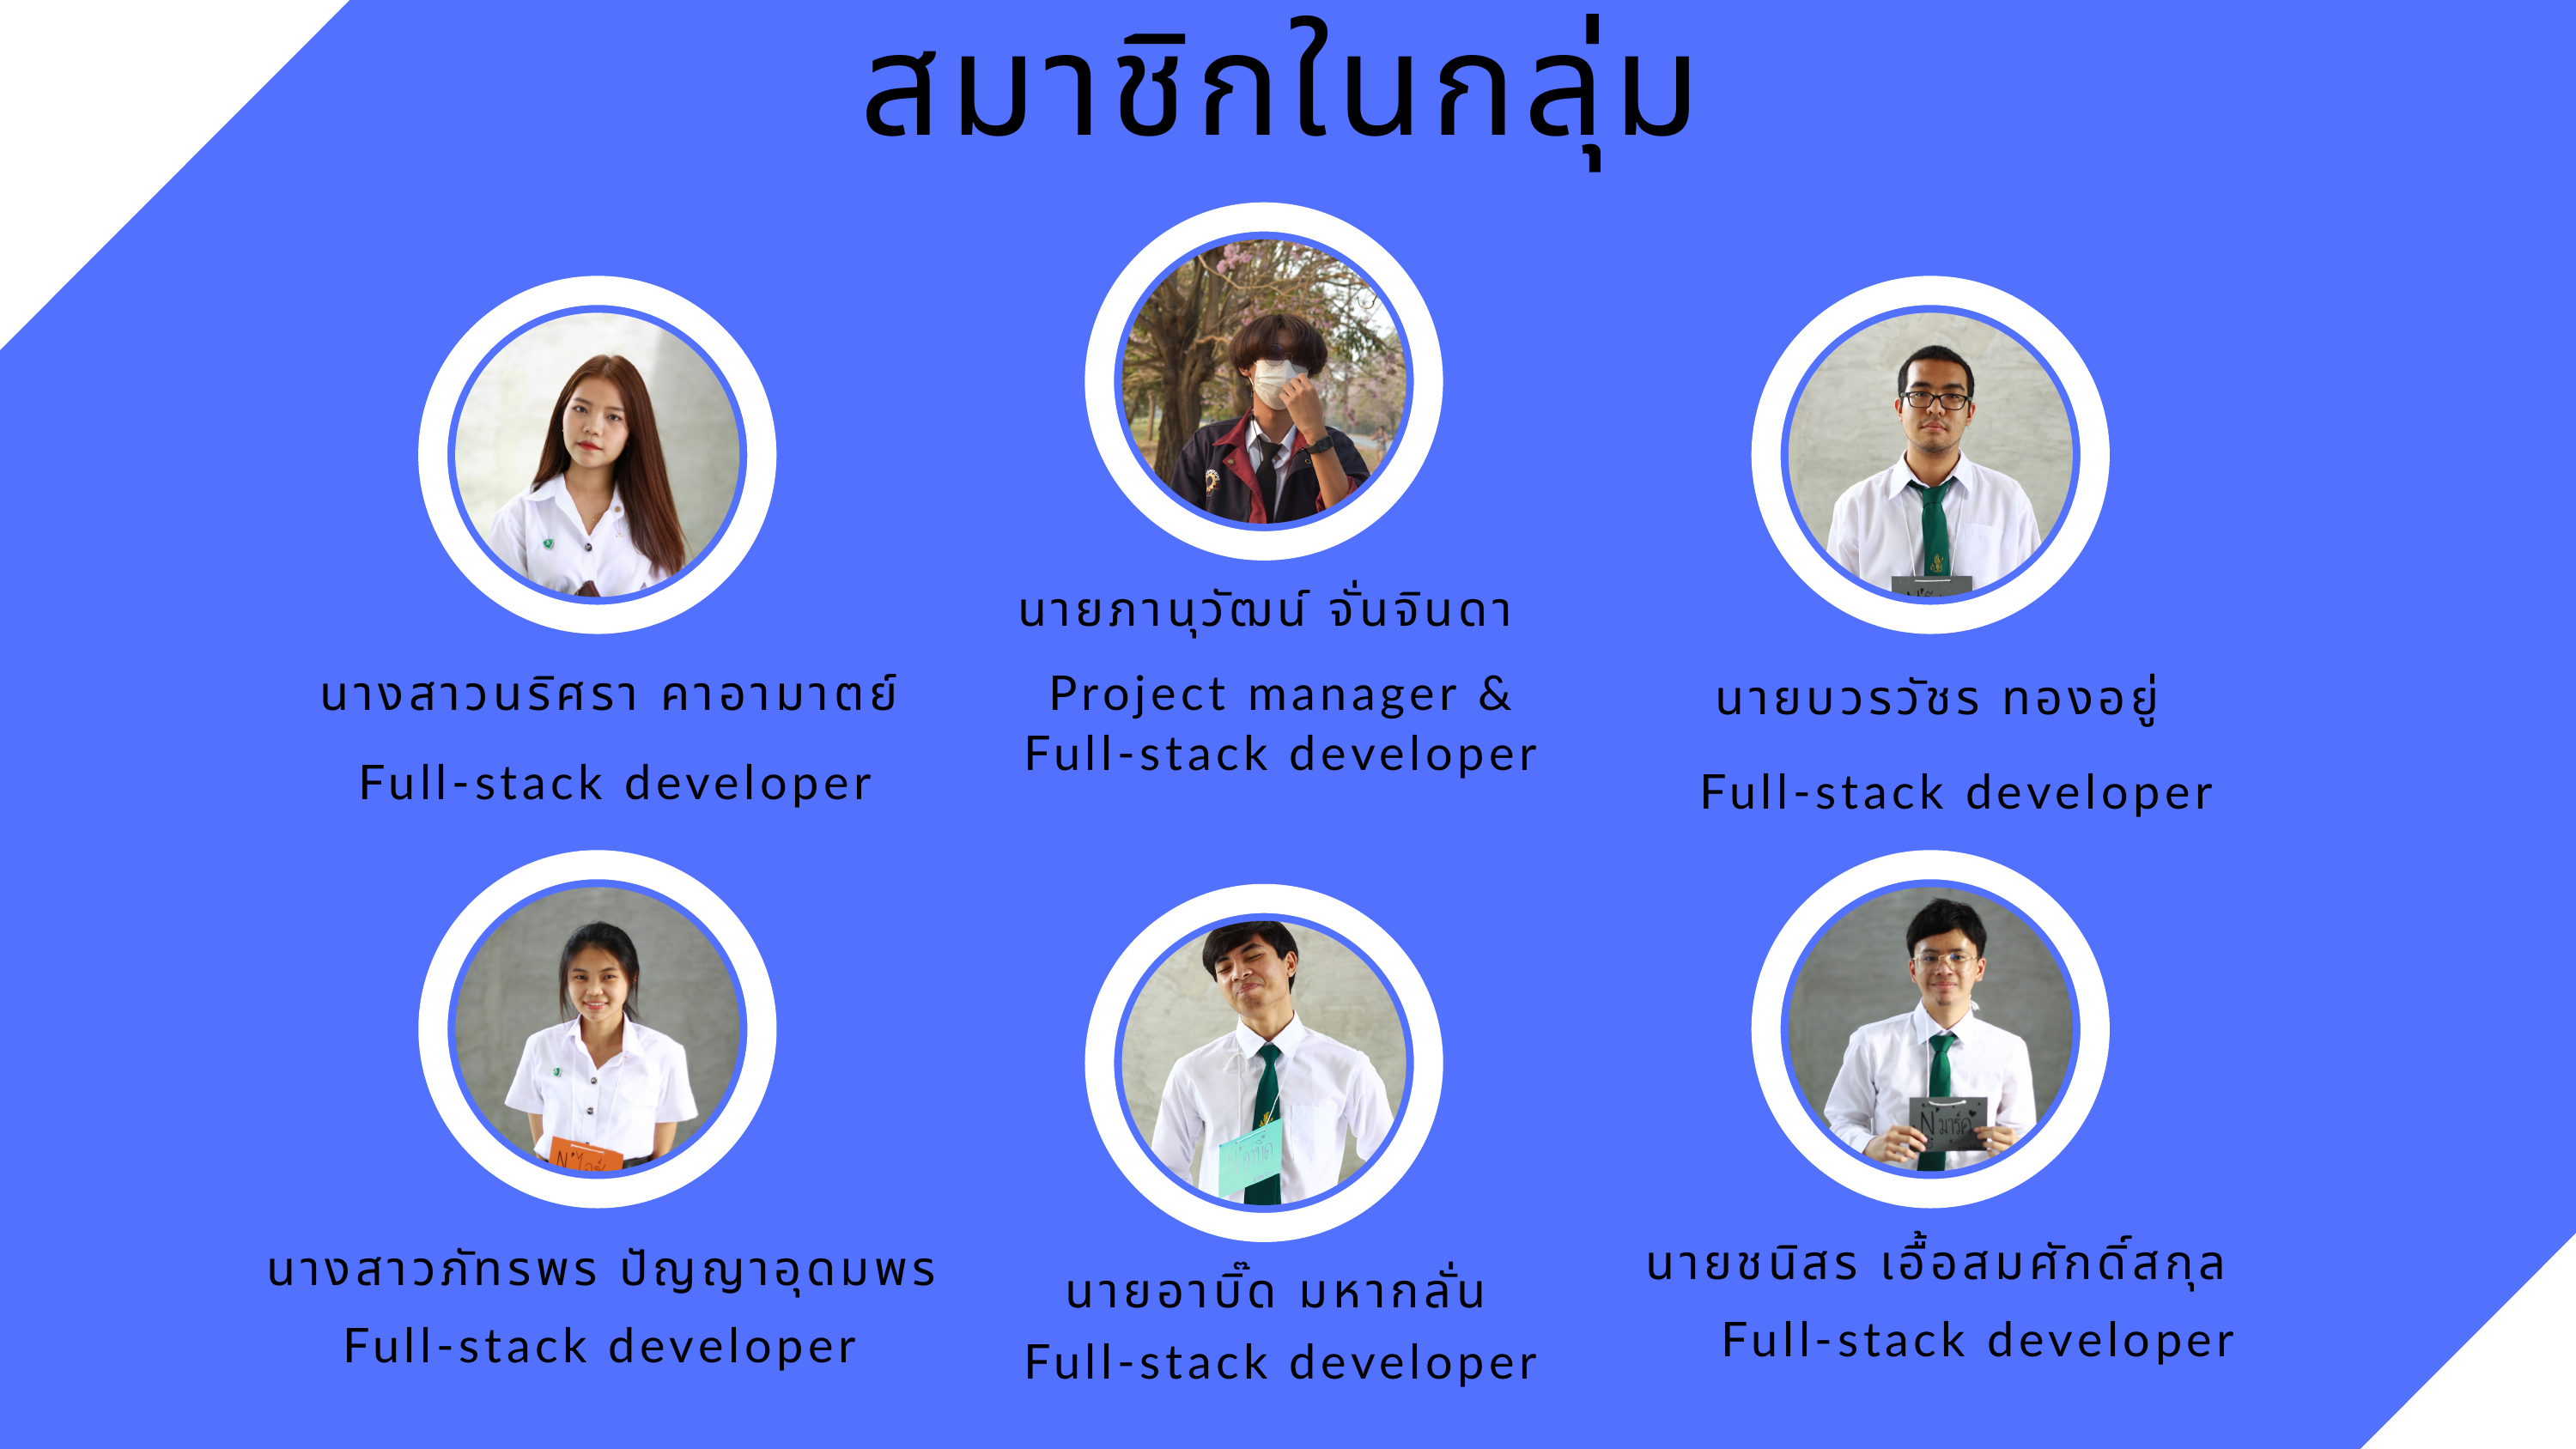

สมาชิกในกลุ่ม

นายภานุวัฒน์ จั่นจินดา
นางสาวนริศรา คาอามาตย์
นายบวรวัชร ทองอยู่

Project manager &
Full-stack developer
Full-stack developer
Full-stack developer

นายชนิสร เอื้อสมศักดิ์สกุล
นางสาวภัทรพร ปัญญาอุดมพร
นายอาบิ๊ด มหากลั่น
Full-stack developer
Full-stack developer
Full-stack developer